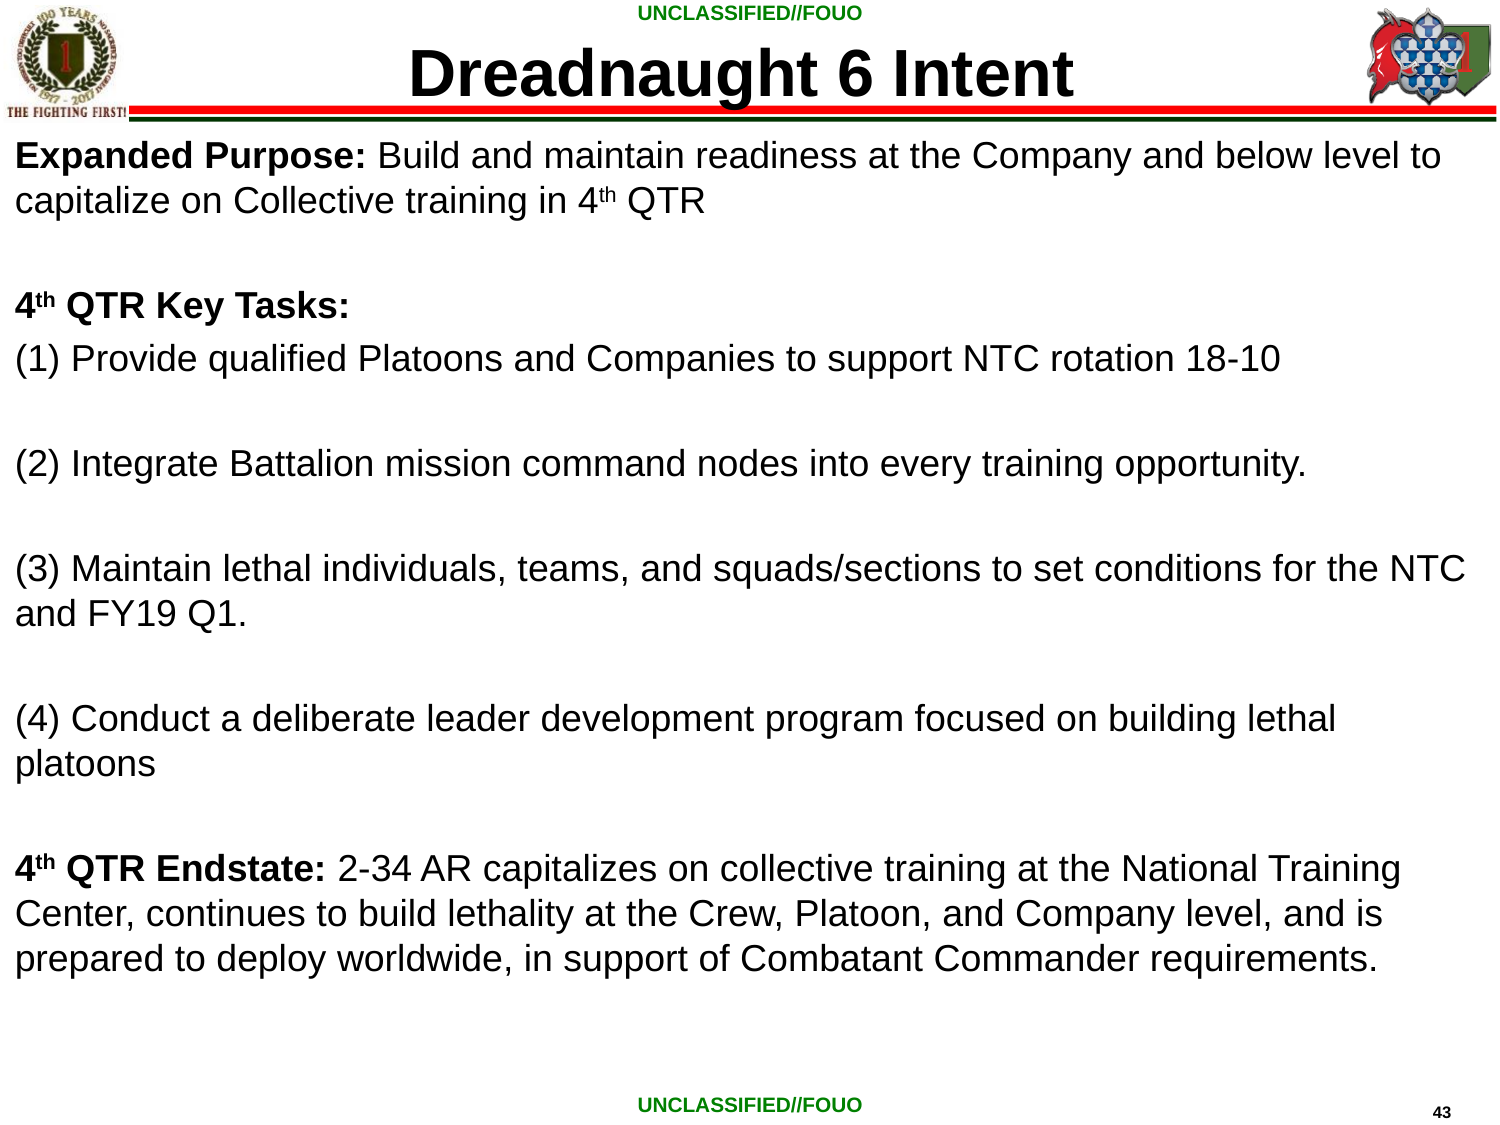

Dreadnaught 6 Intent
Expanded Purpose: Build and maintain readiness at the Company and below level to capitalize on Collective training in 4th QTR

4th QTR Key Tasks:
(1) Provide qualified Platoons and Companies to support NTC rotation 18-10

(2) Integrate Battalion mission command nodes into every training opportunity.

(3) Maintain lethal individuals, teams, and squads/sections to set conditions for the NTC and FY19 Q1.

(4) Conduct a deliberate leader development program focused on building lethal platoons

4th QTR Endstate: 2-34 AR capitalizes on collective training at the National Training Center, continues to build lethality at the Crew, Platoon, and Company level, and is prepared to deploy worldwide, in support of Combatant Commander requirements.